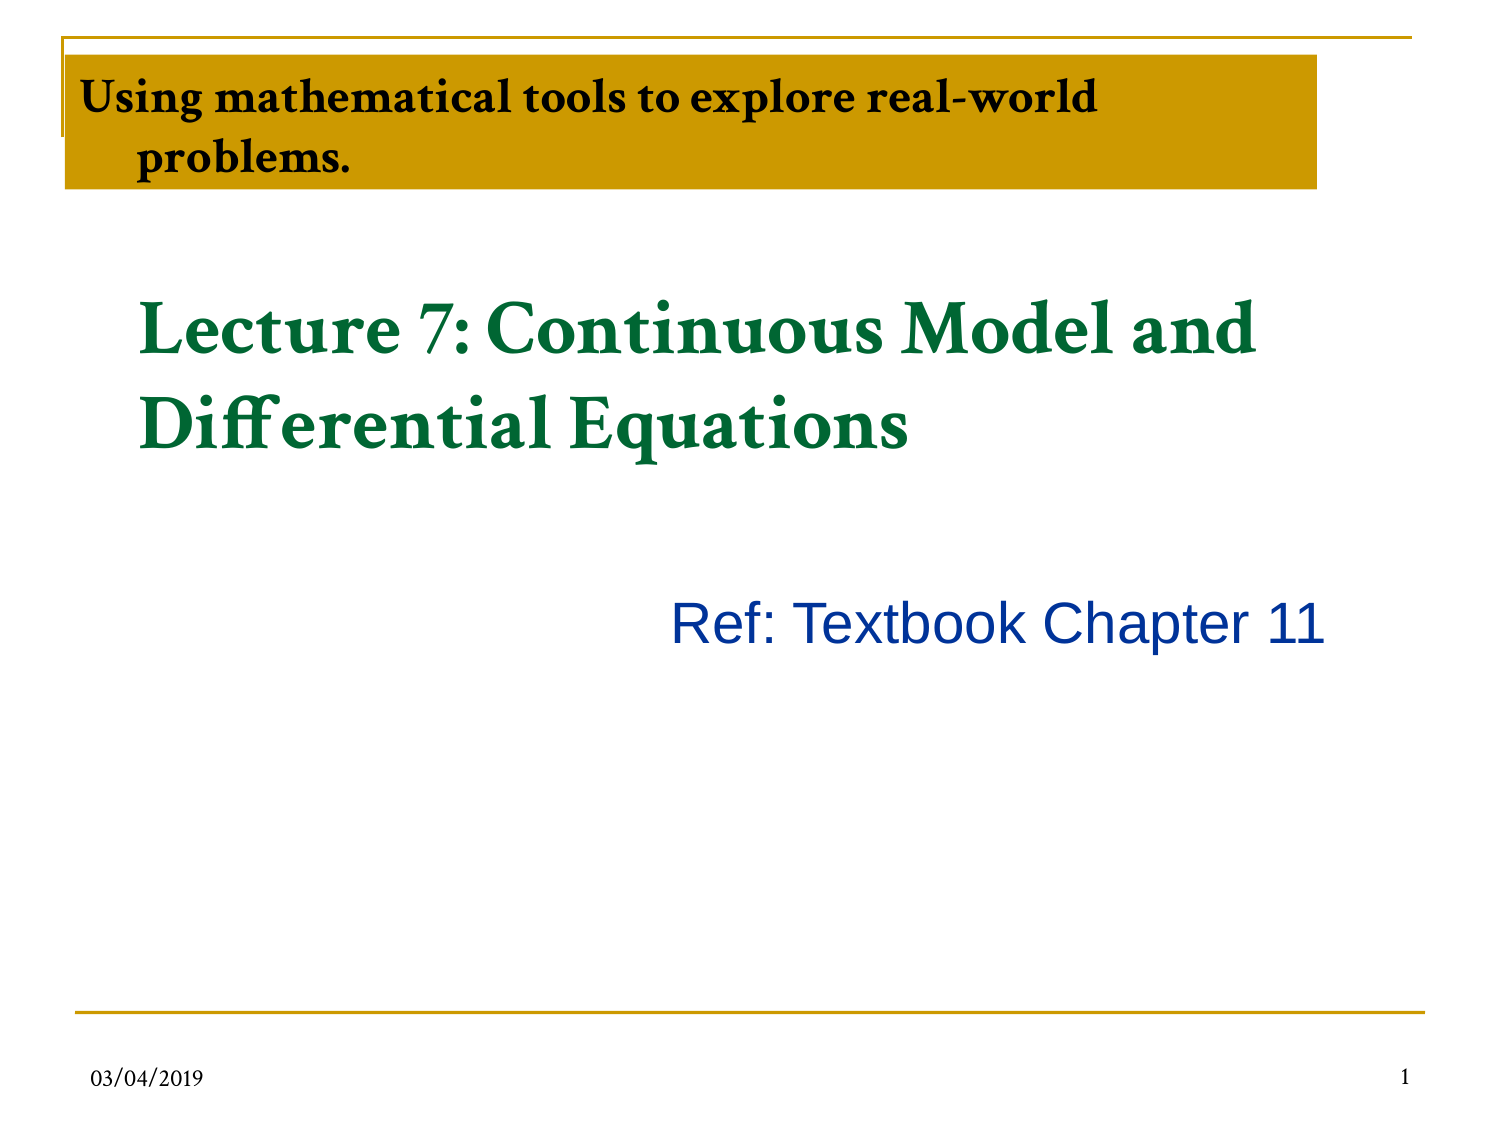

Using mathematical tools to explore real-world problems.
# Lecture 7: Continuous Model and Differential Equations
Ref: Textbook Chapter 11

03/04/2019
1